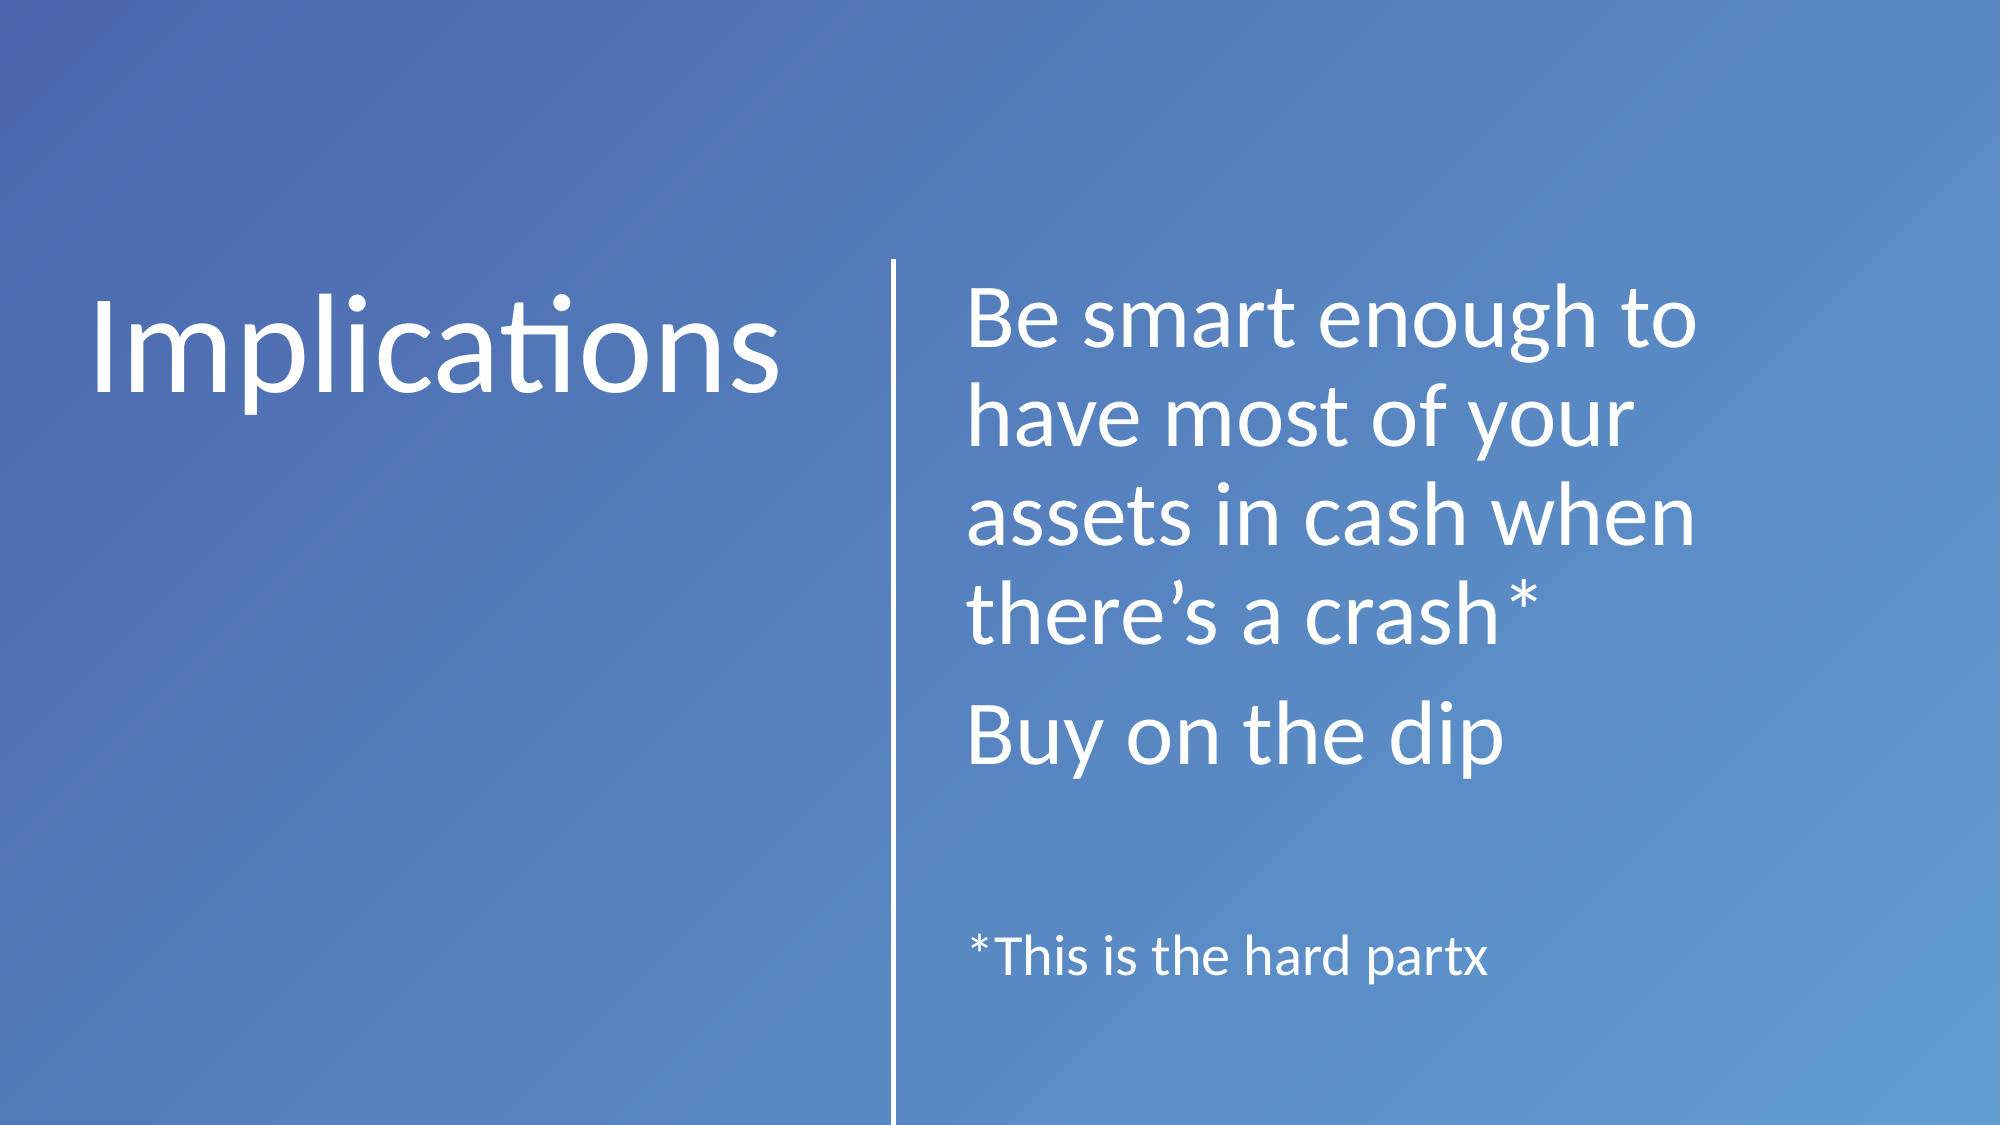

Be smart enough to have most of your assets in cash when there’s a crash*
Buy on the dip

*This is the hard partx
# Implications